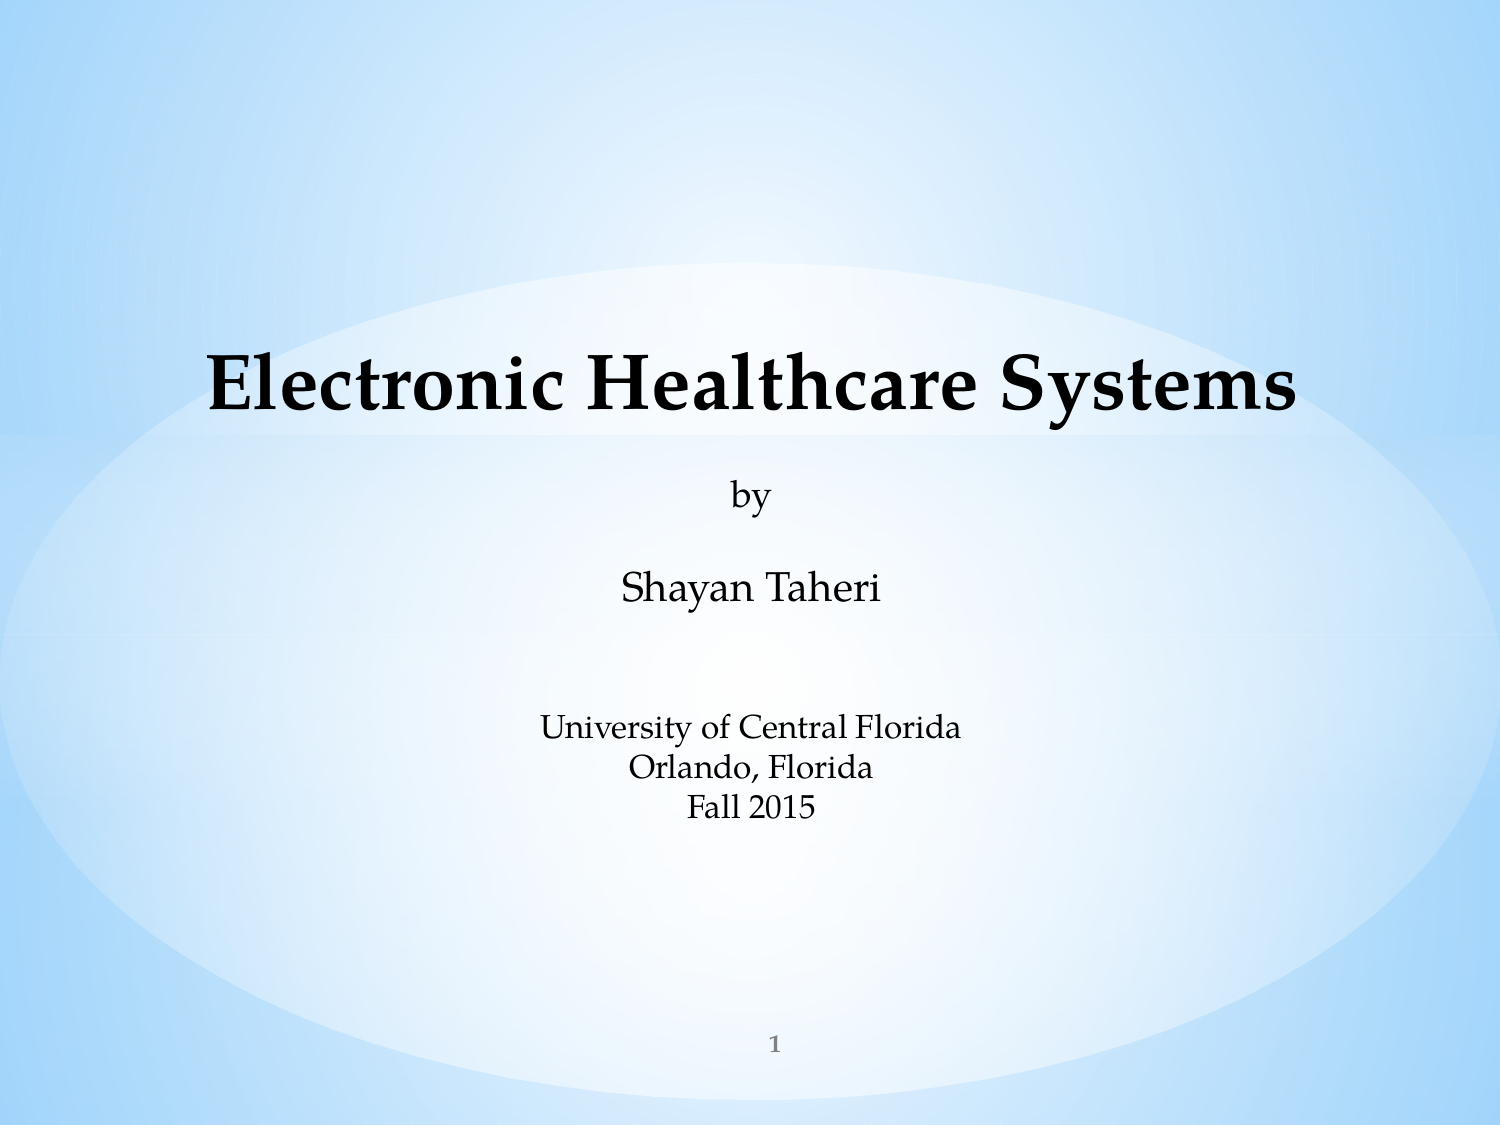

Electronic Healthcare Systems

by

Shayan Taheri

University of Central Florida
Orlando, Florida
Fall 2015
1